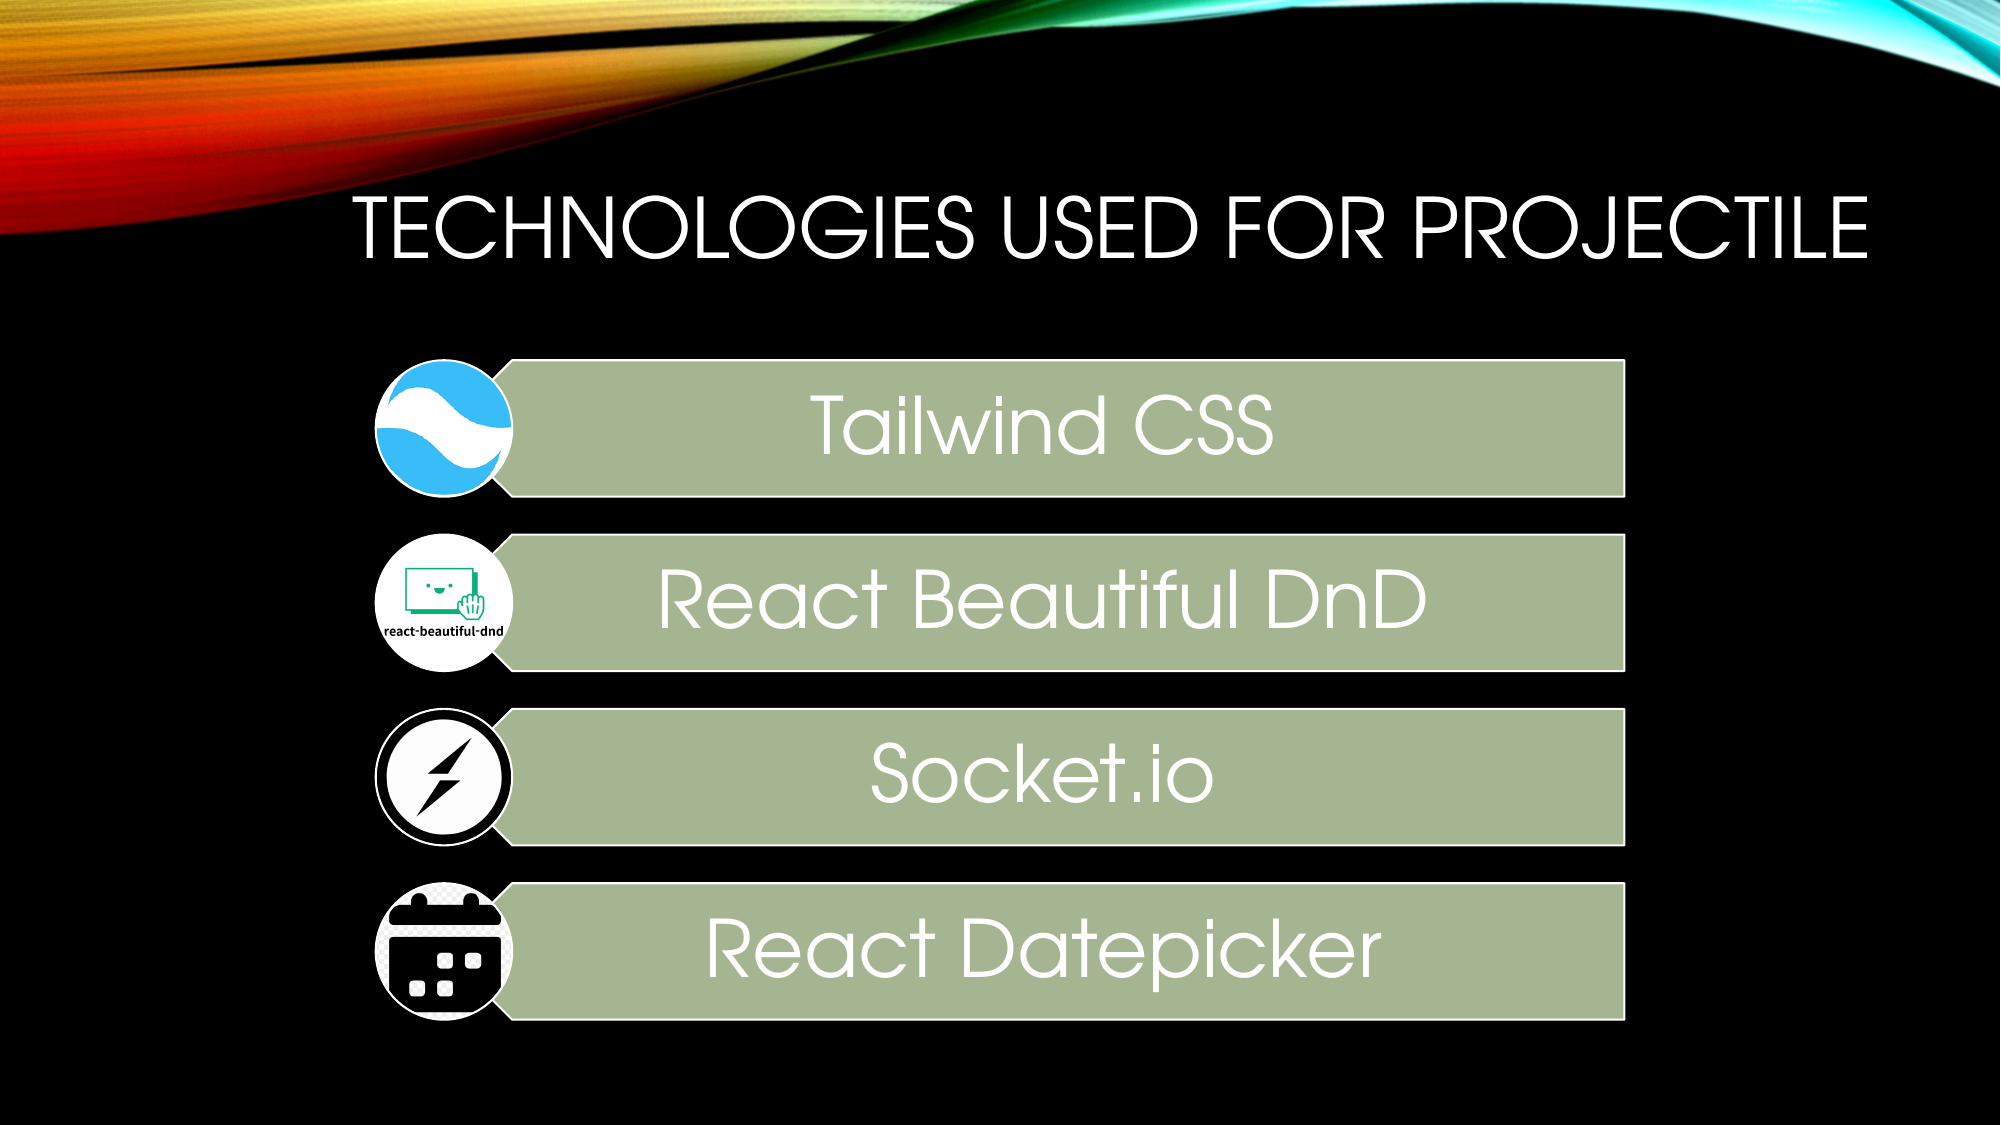

# Technologies used for Projectile
Tailwind CSS
React Beautiful DnD
Socket.io
React Datepicker